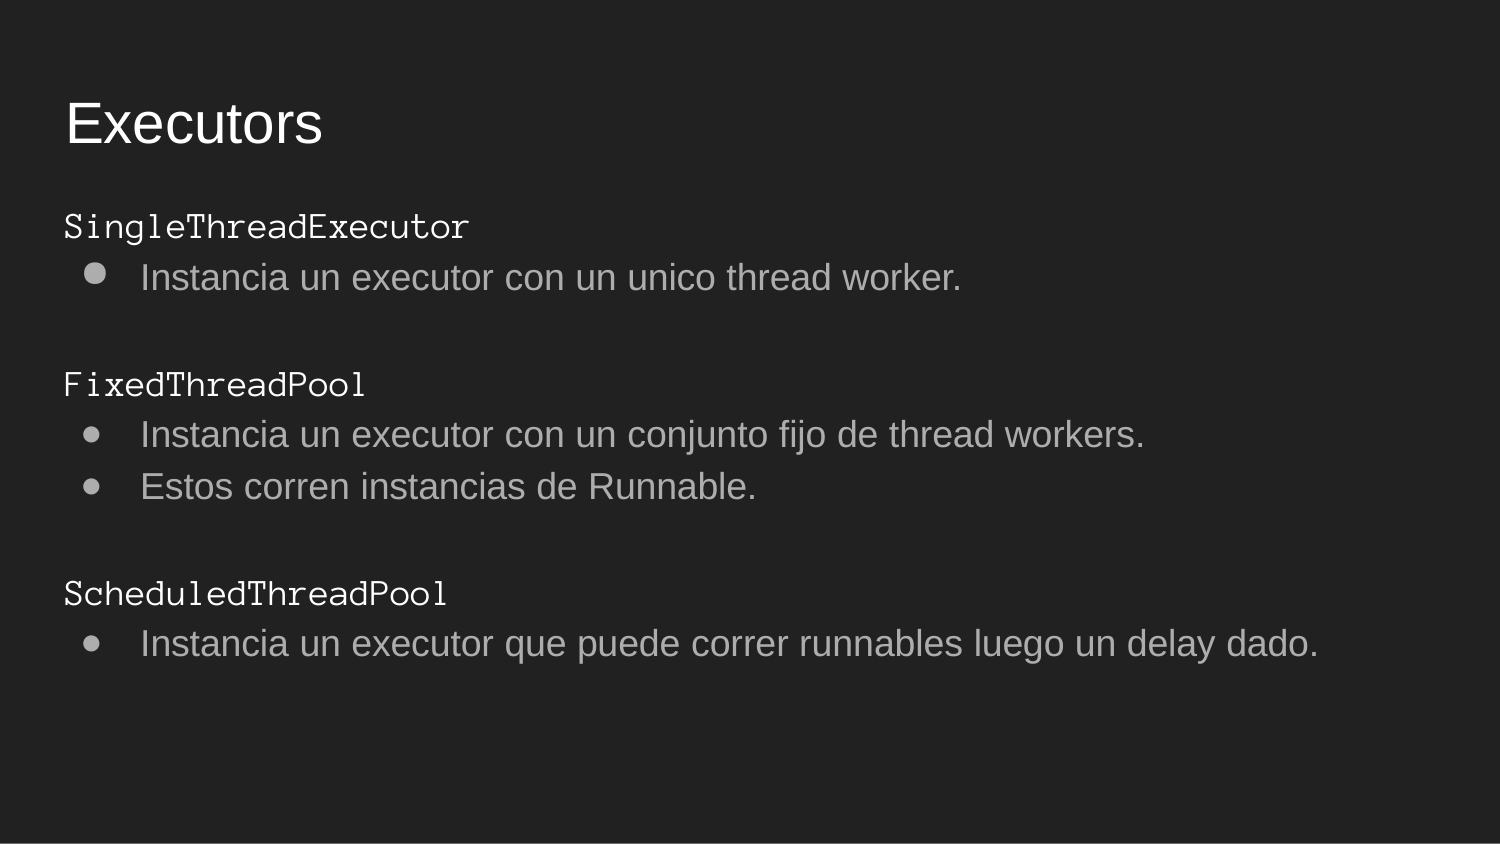

# Executors
SingleThreadExecutor
Instancia un executor con un unico thread worker.

FixedThreadPool
Instancia un executor con un conjunto fijo de thread workers.
Estos corren instancias de Runnable.

ScheduledThreadPool
Instancia un executor que puede correr runnables luego un delay dado.